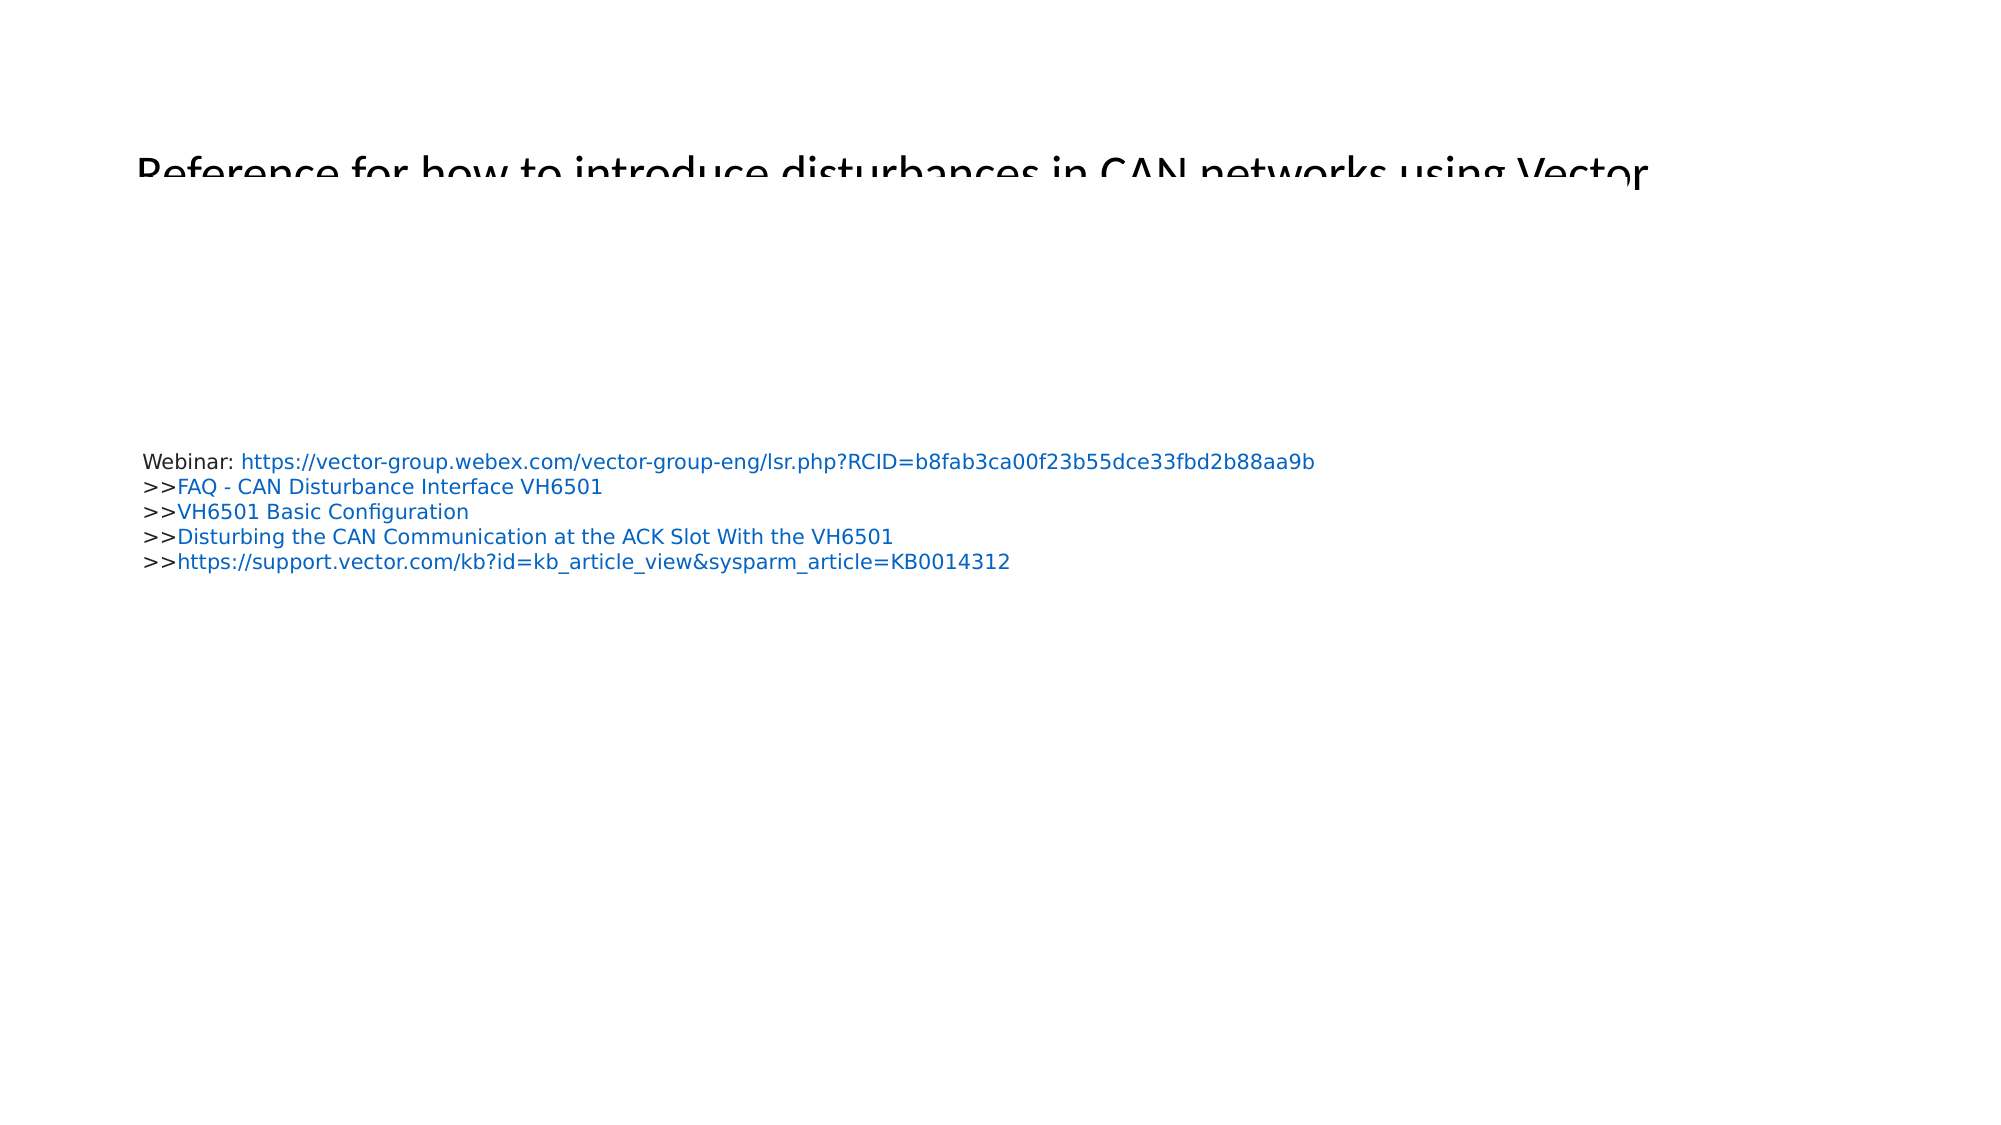

# Reference for how to introduce disturbances in CAN networks using Vector interface:
Webinar: https://vector-group.webex.com/vector-group-eng/lsr.php?RCID=b8fab3ca00f23b55dce33fbd2b88aa9b
>>FAQ - CAN Disturbance Interface VH6501
>>VH6501 Basic Configuration
>>Disturbing the CAN Communication at the ACK Slot With the VH6501
>>https://support.vector.com/kb?id=kb_article_view&sysparm_article=KB0014312